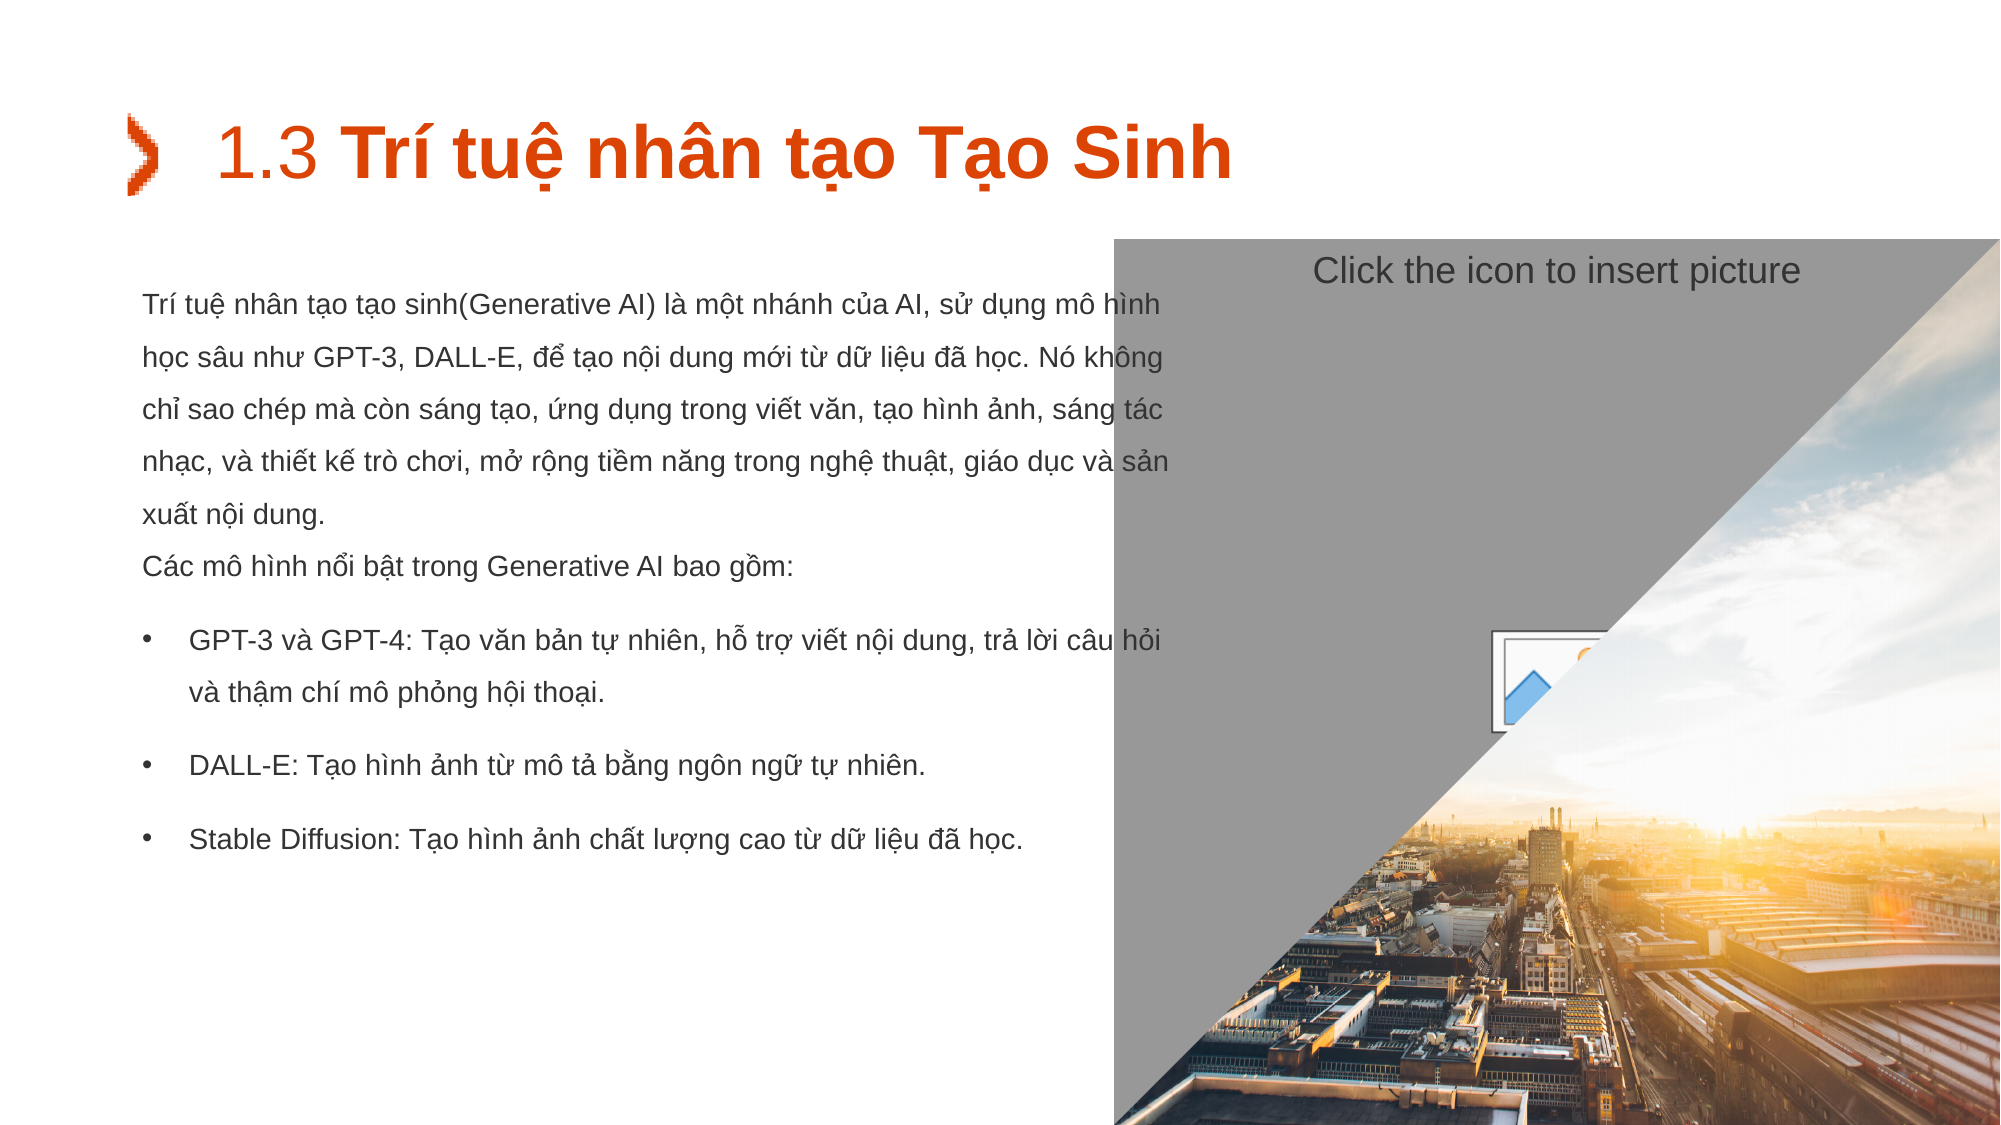

# 1.3 Trí tuệ nhân tạo Tạo Sinh
Trí tuệ nhân tạo tạo sinh(Generative AI) là một nhánh của AI, sử dụng mô hình học sâu như GPT-3, DALL-E, để tạo nội dung mới từ dữ liệu đã học. Nó không chỉ sao chép mà còn sáng tạo, ứng dụng trong viết văn, tạo hình ảnh, sáng tác nhạc, và thiết kế trò chơi, mở rộng tiềm năng trong nghệ thuật, giáo dục và sản xuất nội dung.
Các mô hình nổi bật trong Generative AI bao gồm:
GPT-3 và GPT-4: Tạo văn bản tự nhiên, hỗ trợ viết nội dung, trả lời câu hỏi và thậm chí mô phỏng hội thoại.
DALL-E: Tạo hình ảnh từ mô tả bằng ngôn ngữ tự nhiên.
Stable Diffusion: Tạo hình ảnh chất lượng cao từ dữ liệu đã học.

5